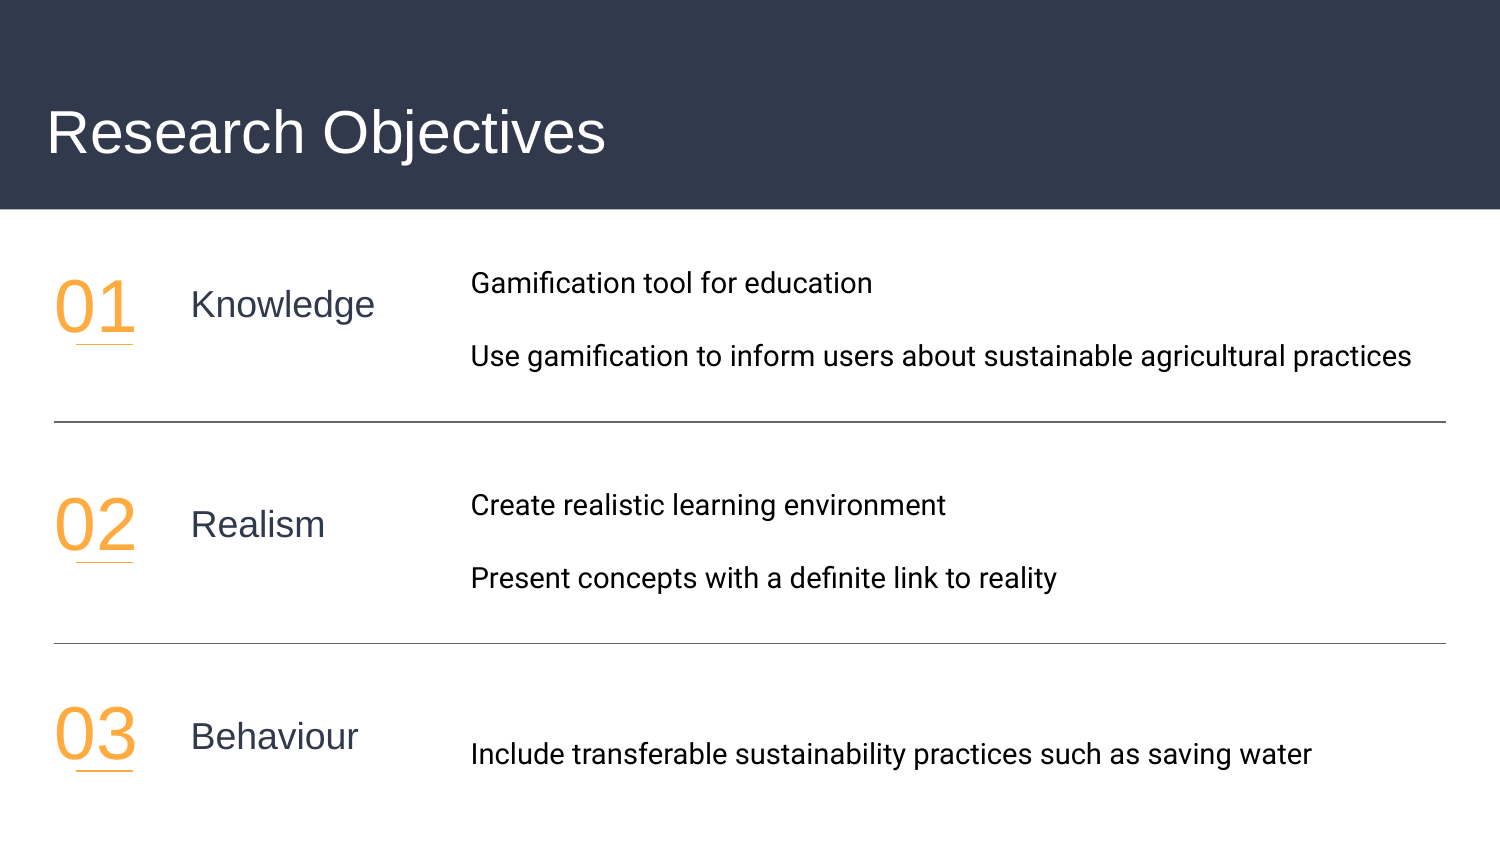

# Research Objectives
Gamification tool for education
Use gamification to inform users about sustainable agricultural practices
Knowledge
01
Create realistic learning environment
Present concepts with a definite link to reality
Realism
02
Behaviour
03
Include transferable sustainability practices such as saving water